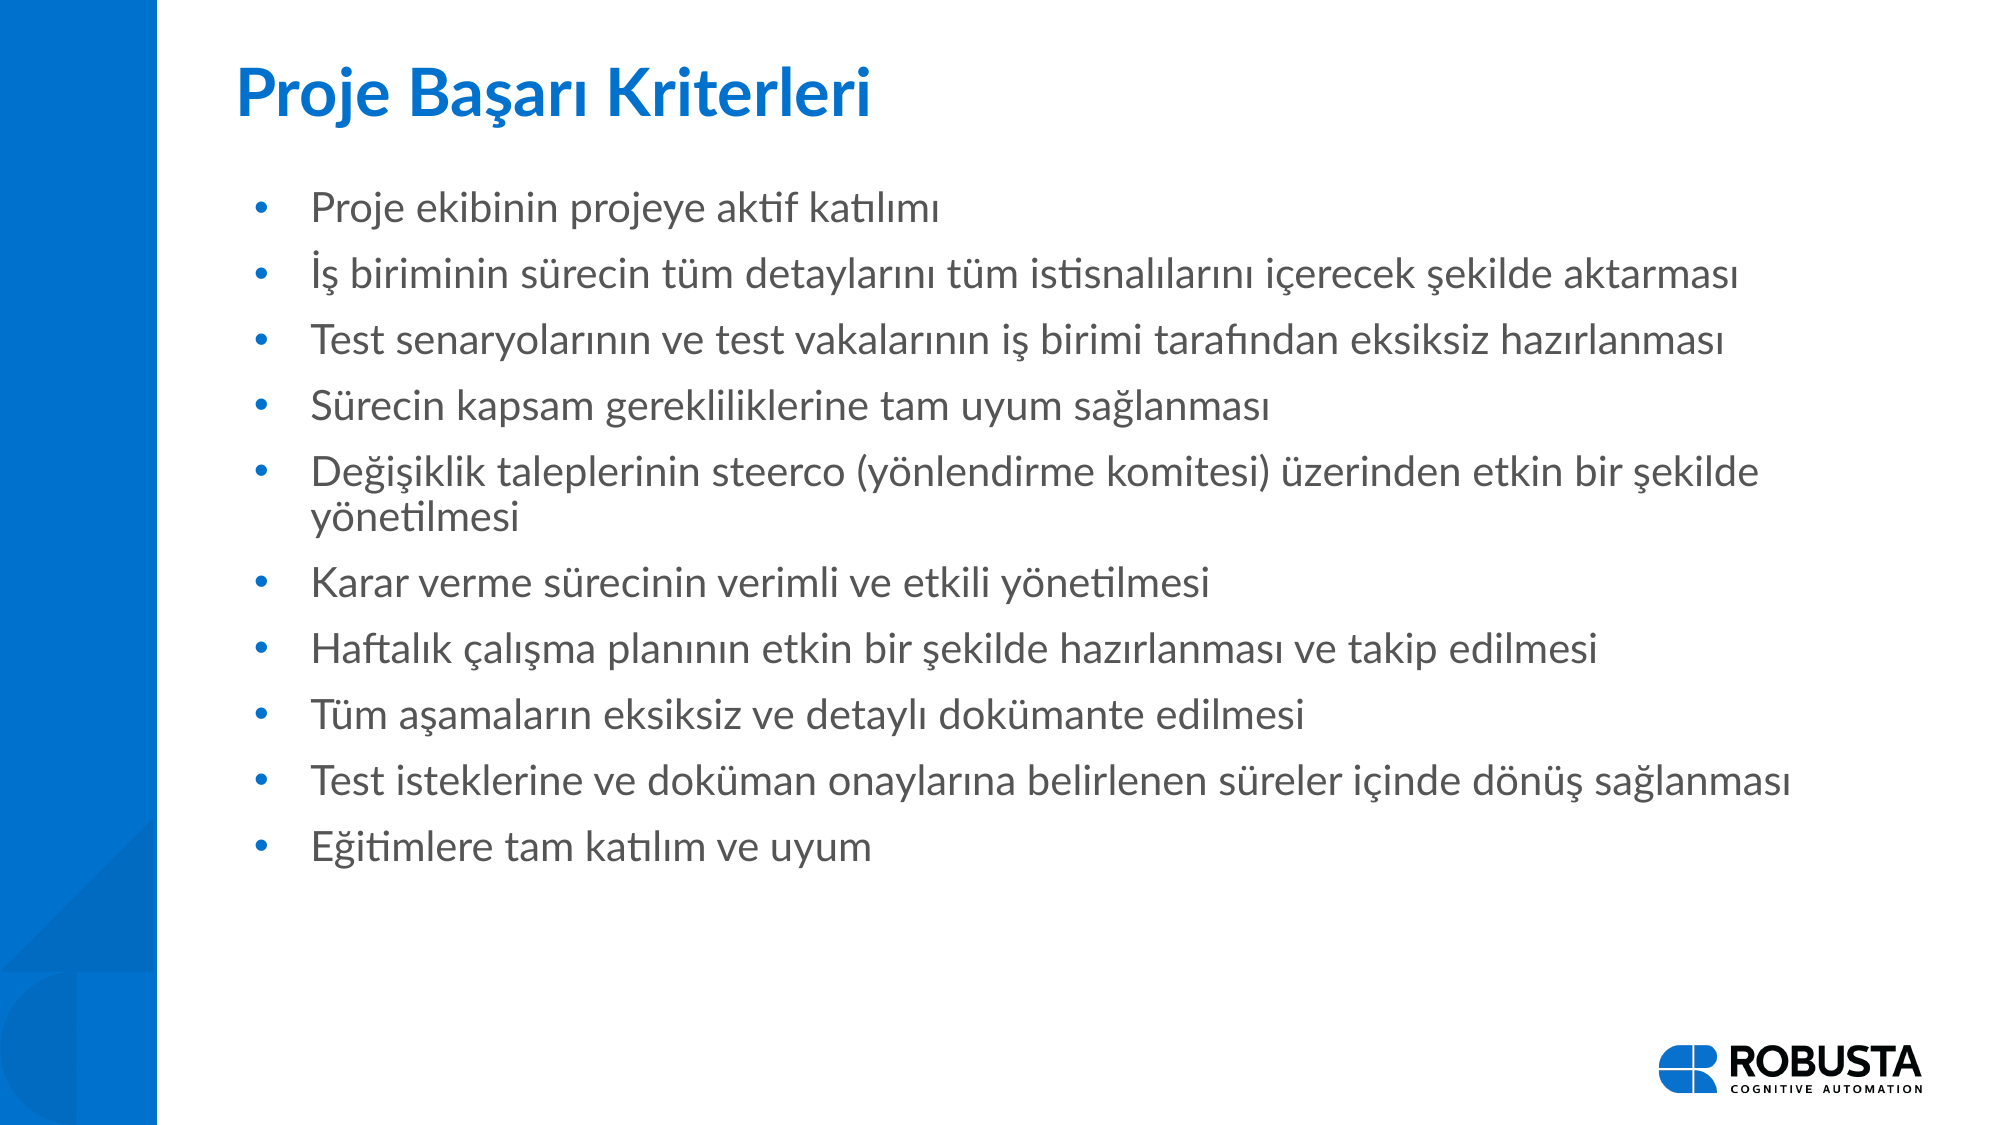

# Proje Başarı Kriterleri
Proje ekibinin projeye aktif katılımı
İş biriminin sürecin tüm detaylarını tüm istisnalılarını içerecek şekilde aktarması
Test senaryolarının ve test vakalarının iş birimi tarafından eksiksiz hazırlanması
Sürecin kapsam gerekliliklerine tam uyum sağlanması
Değişiklik taleplerinin steerco (yönlendirme komitesi) üzerinden etkin bir şekilde yönetilmesi
Karar verme sürecinin verimli ve etkili yönetilmesi
Haftalık çalışma planının etkin bir şekilde hazırlanması ve takip edilmesi
Tüm aşamaların eksiksiz ve detaylı dokümante edilmesi
Test isteklerine ve doküman onaylarına belirlenen süreler içinde dönüş sağlanması
Eğitimlere tam katılım ve uyum